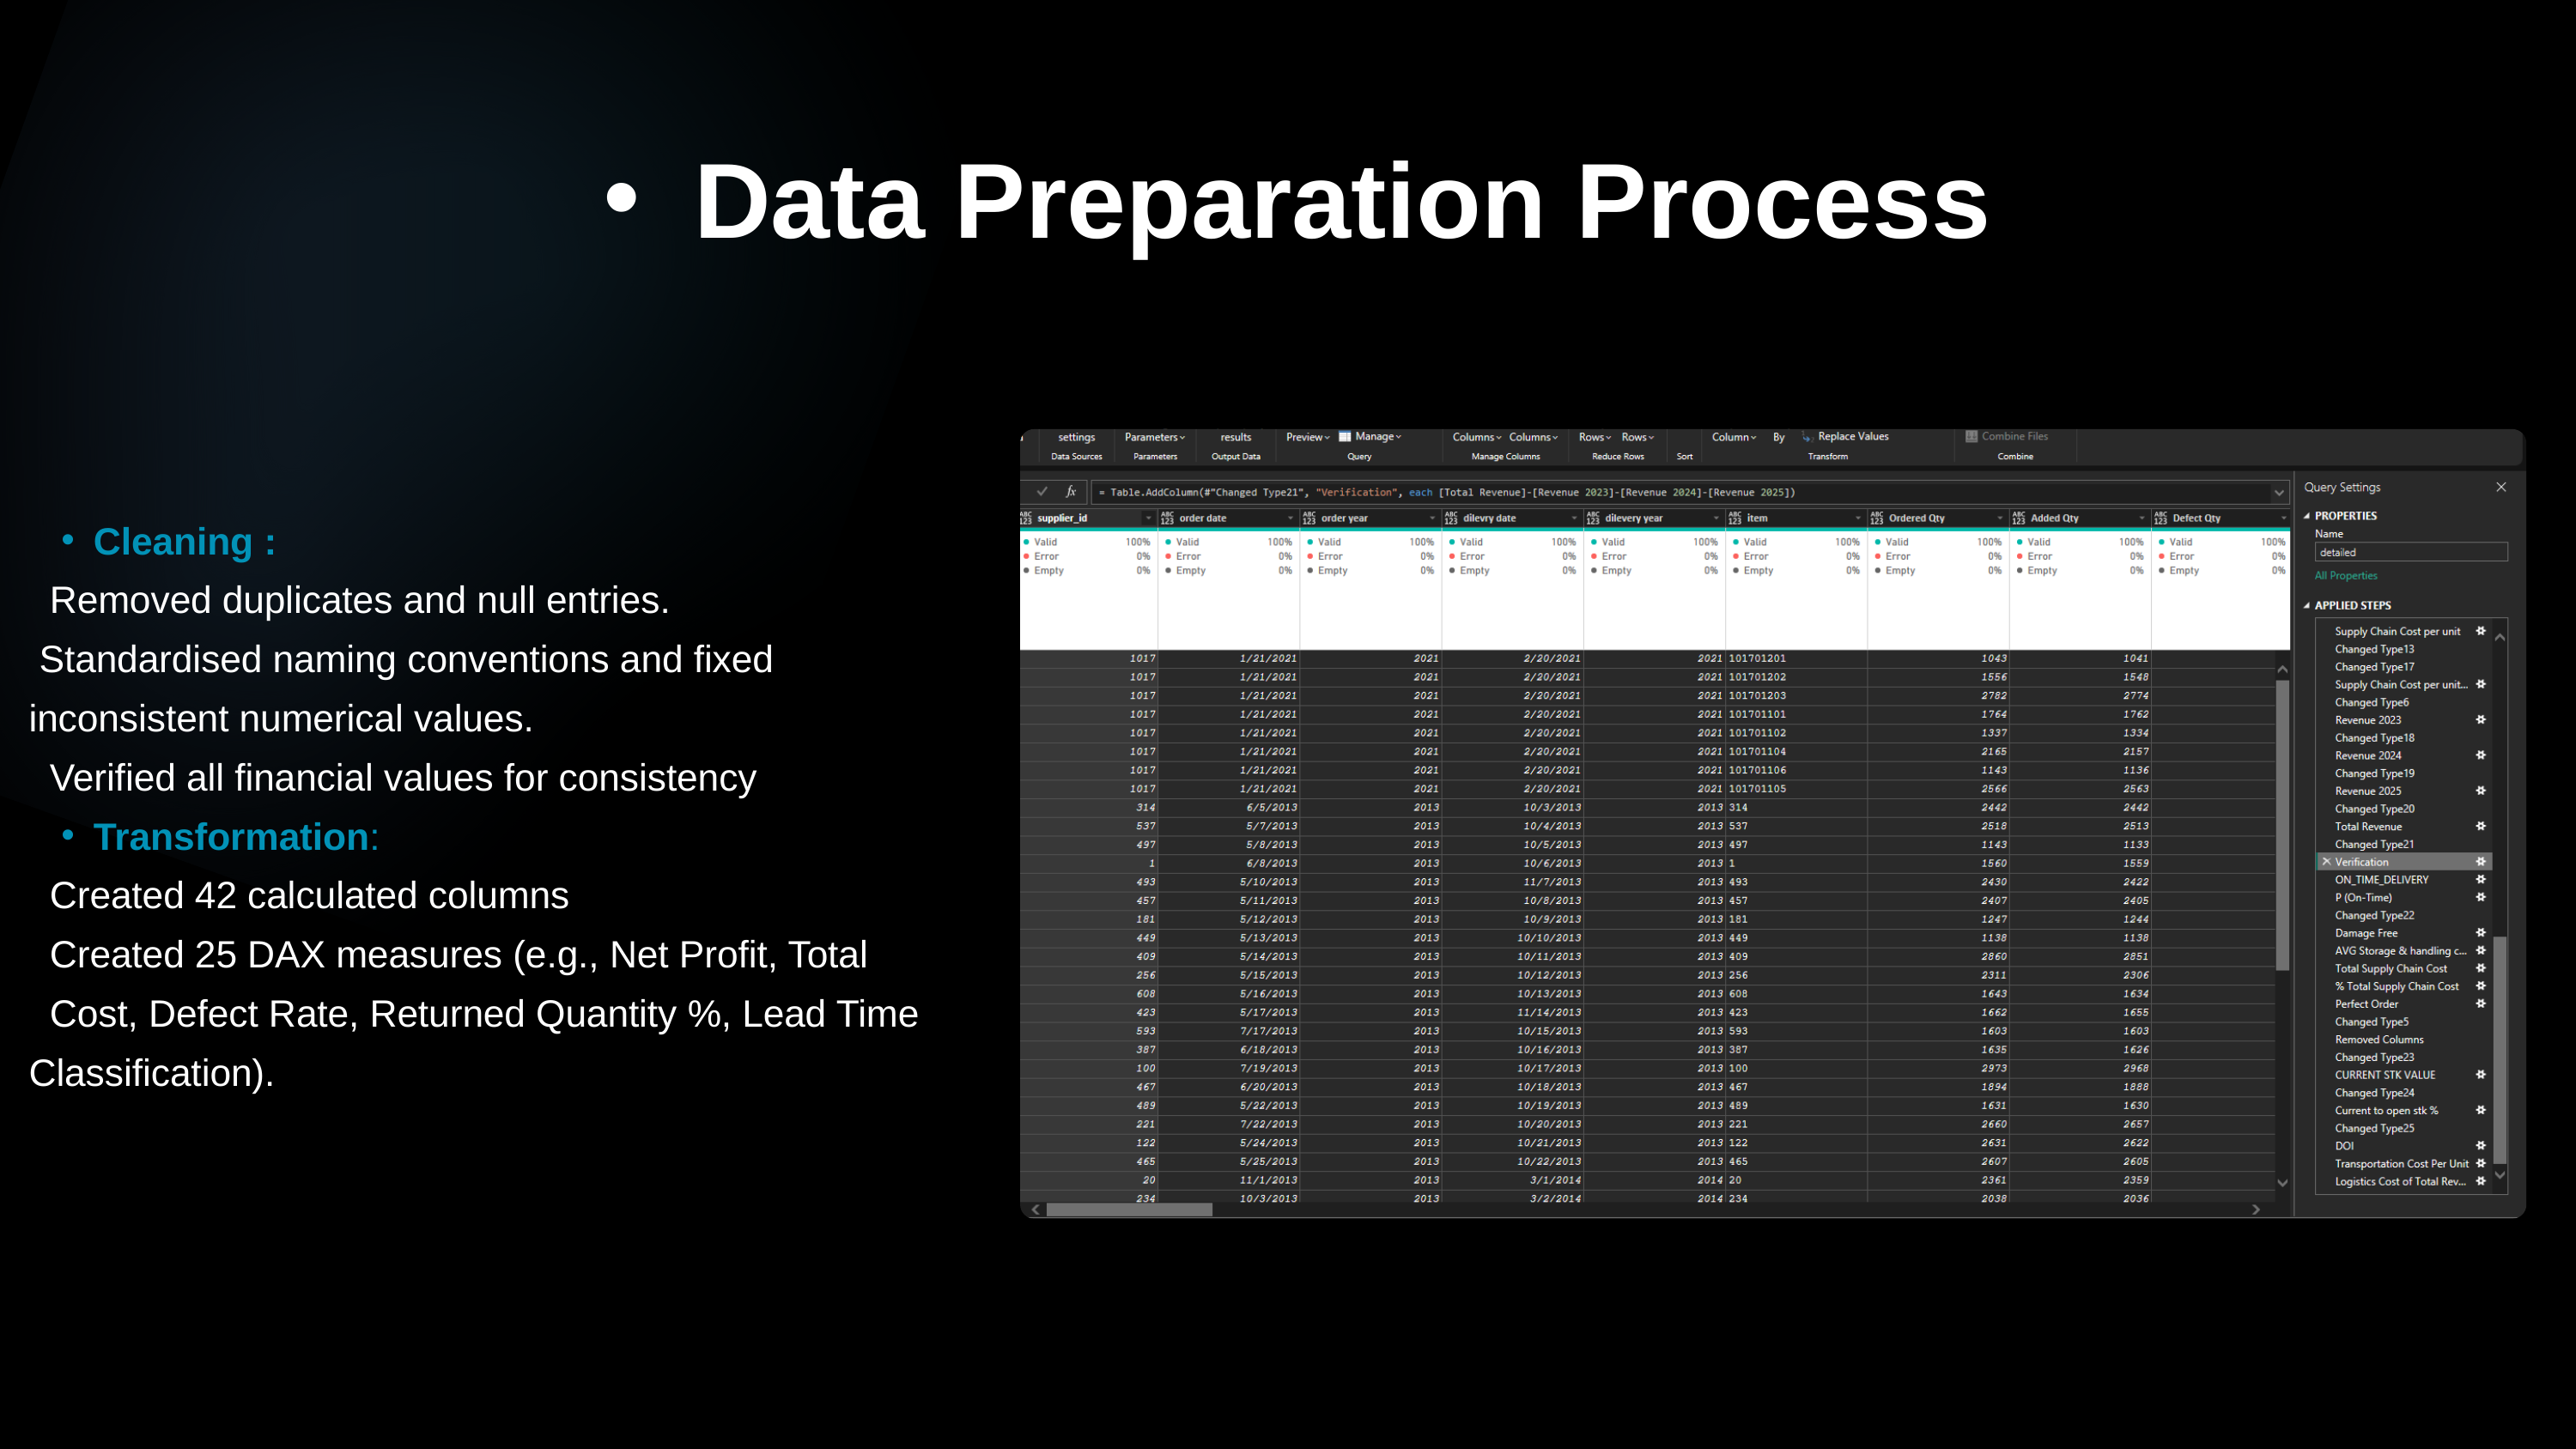

Data Preparation Process

Cleaning :
  Removed duplicates and null entries.
 Standardised naming conventions and fixed  inconsistent numerical values.
  Verified all financial values for consistency
Transformation:
  Created 42 calculated columns
  Created 25 DAX measures (e.g., Net Profit, Total
  Cost, Defect Rate, Returned Quantity %, Lead Time Classification).